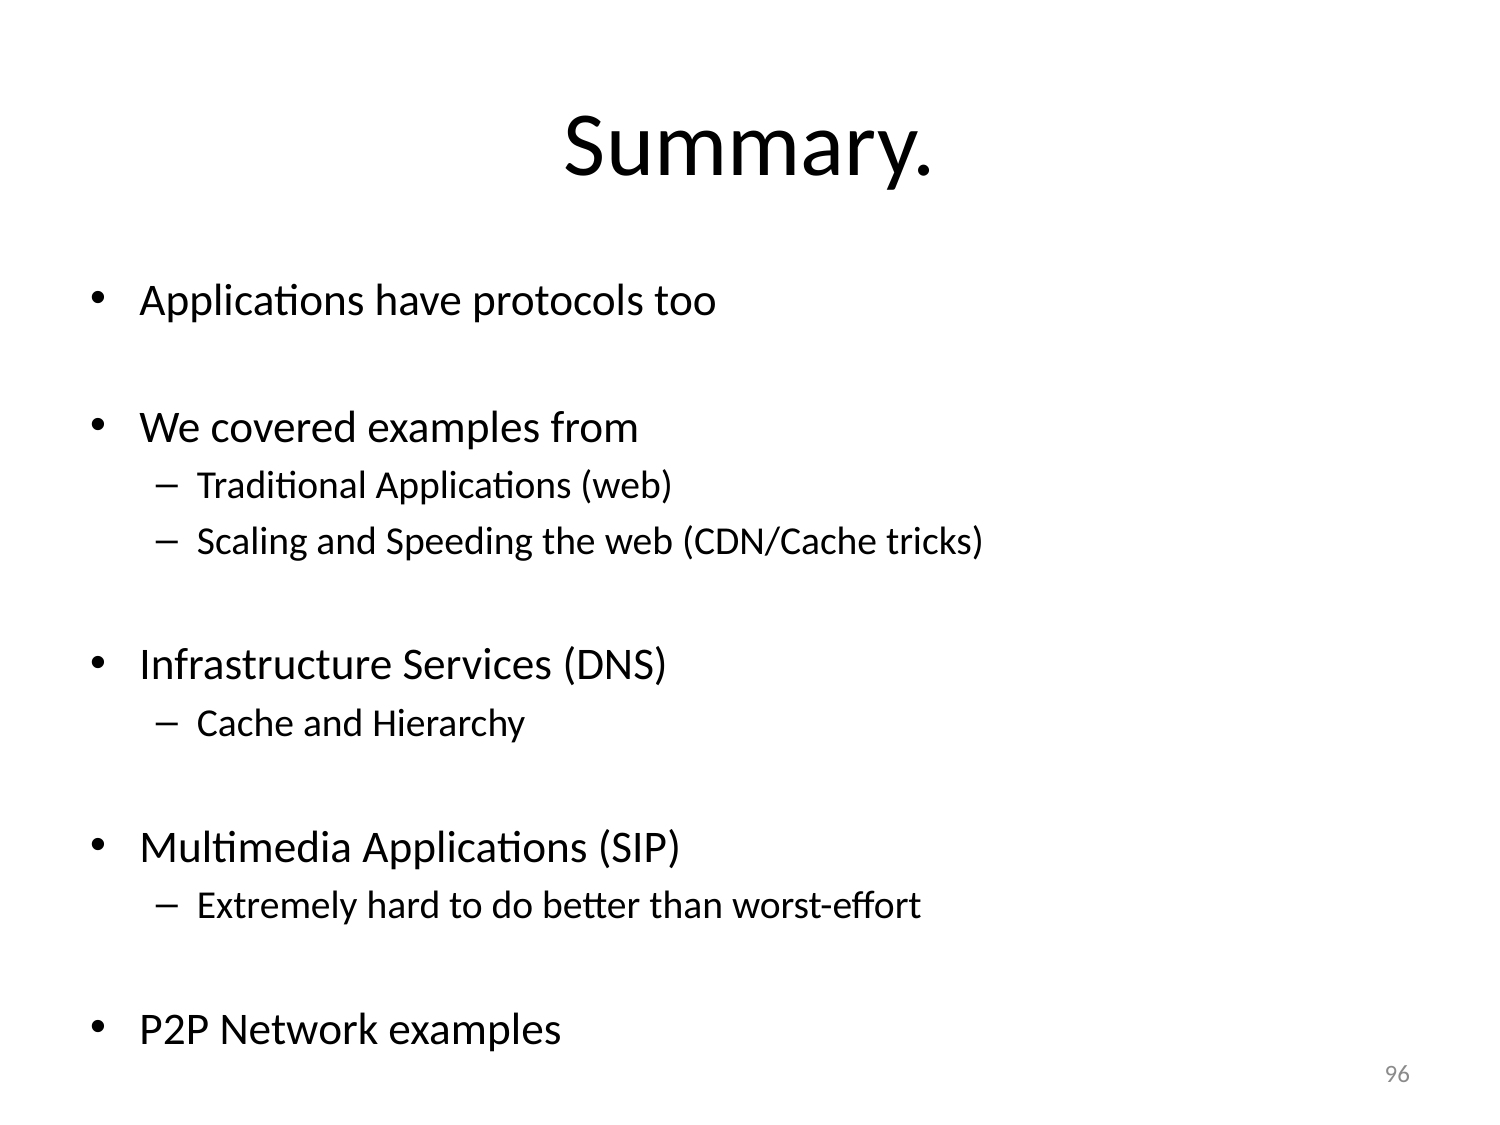

# Summary.
Applications have protocols too

We covered examples from
Traditional Applications (web)
Scaling and Speeding the web (CDN/Cache tricks)

Infrastructure Services (DNS)
Cache and Hierarchy

Multimedia Applications (SIP)
Extremely hard to do better than worst-effort

P2P Network examples

96